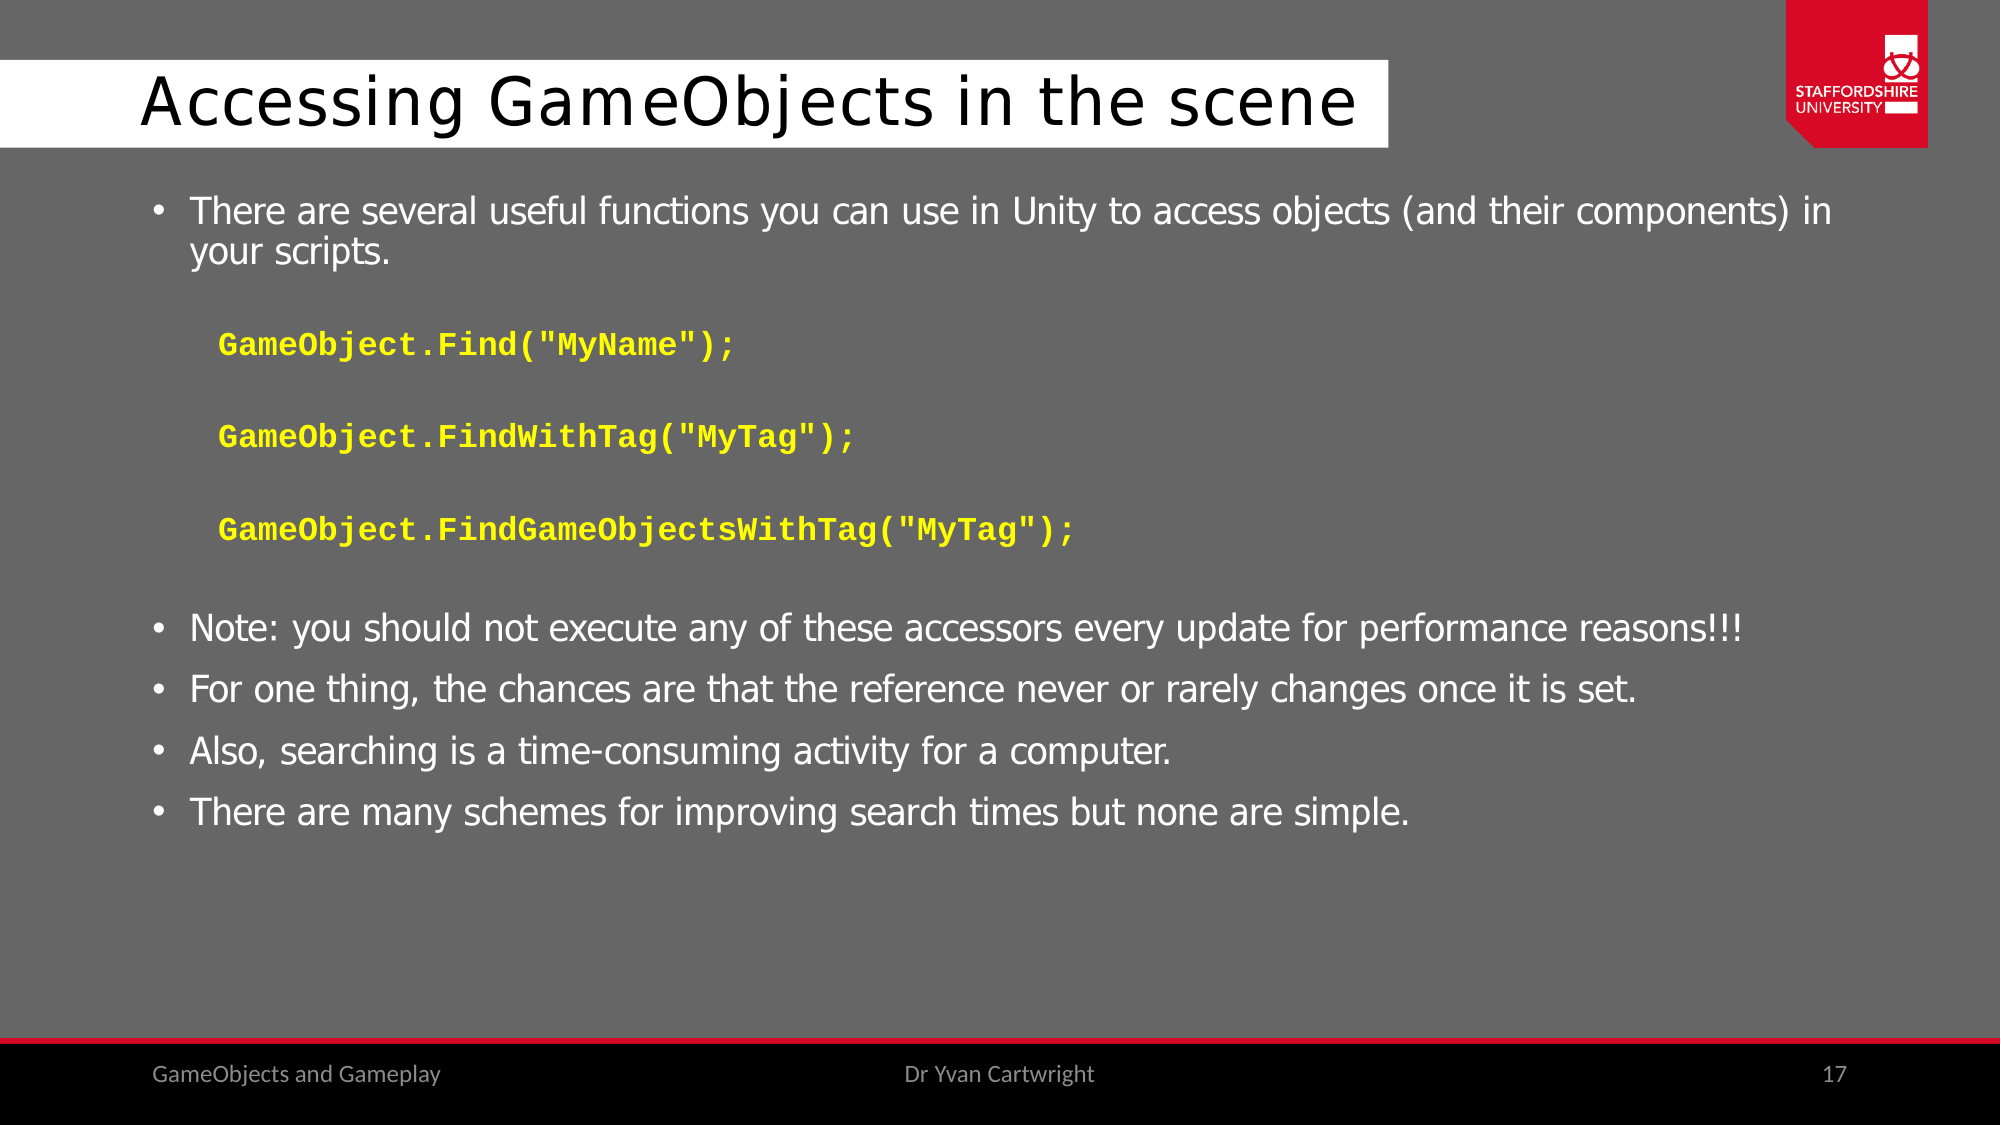

# Accessing GameObjects in the scene
There are several useful functions you can use in Unity to access objects (and their components) in your scripts.

GameObject.Find("MyName");

GameObject.FindWithTag("MyTag");

GameObject.FindGameObjectsWithTag("MyTag");

Note: you should not execute any of these accessors every update for performance reasons!!!
For one thing, the chances are that the reference never or rarely changes once it is set.
Also, searching is a time-consuming activity for a computer.
There are many schemes for improving search times but none are simple.

GameObjects and Gameplay
Dr Yvan Cartwright
17